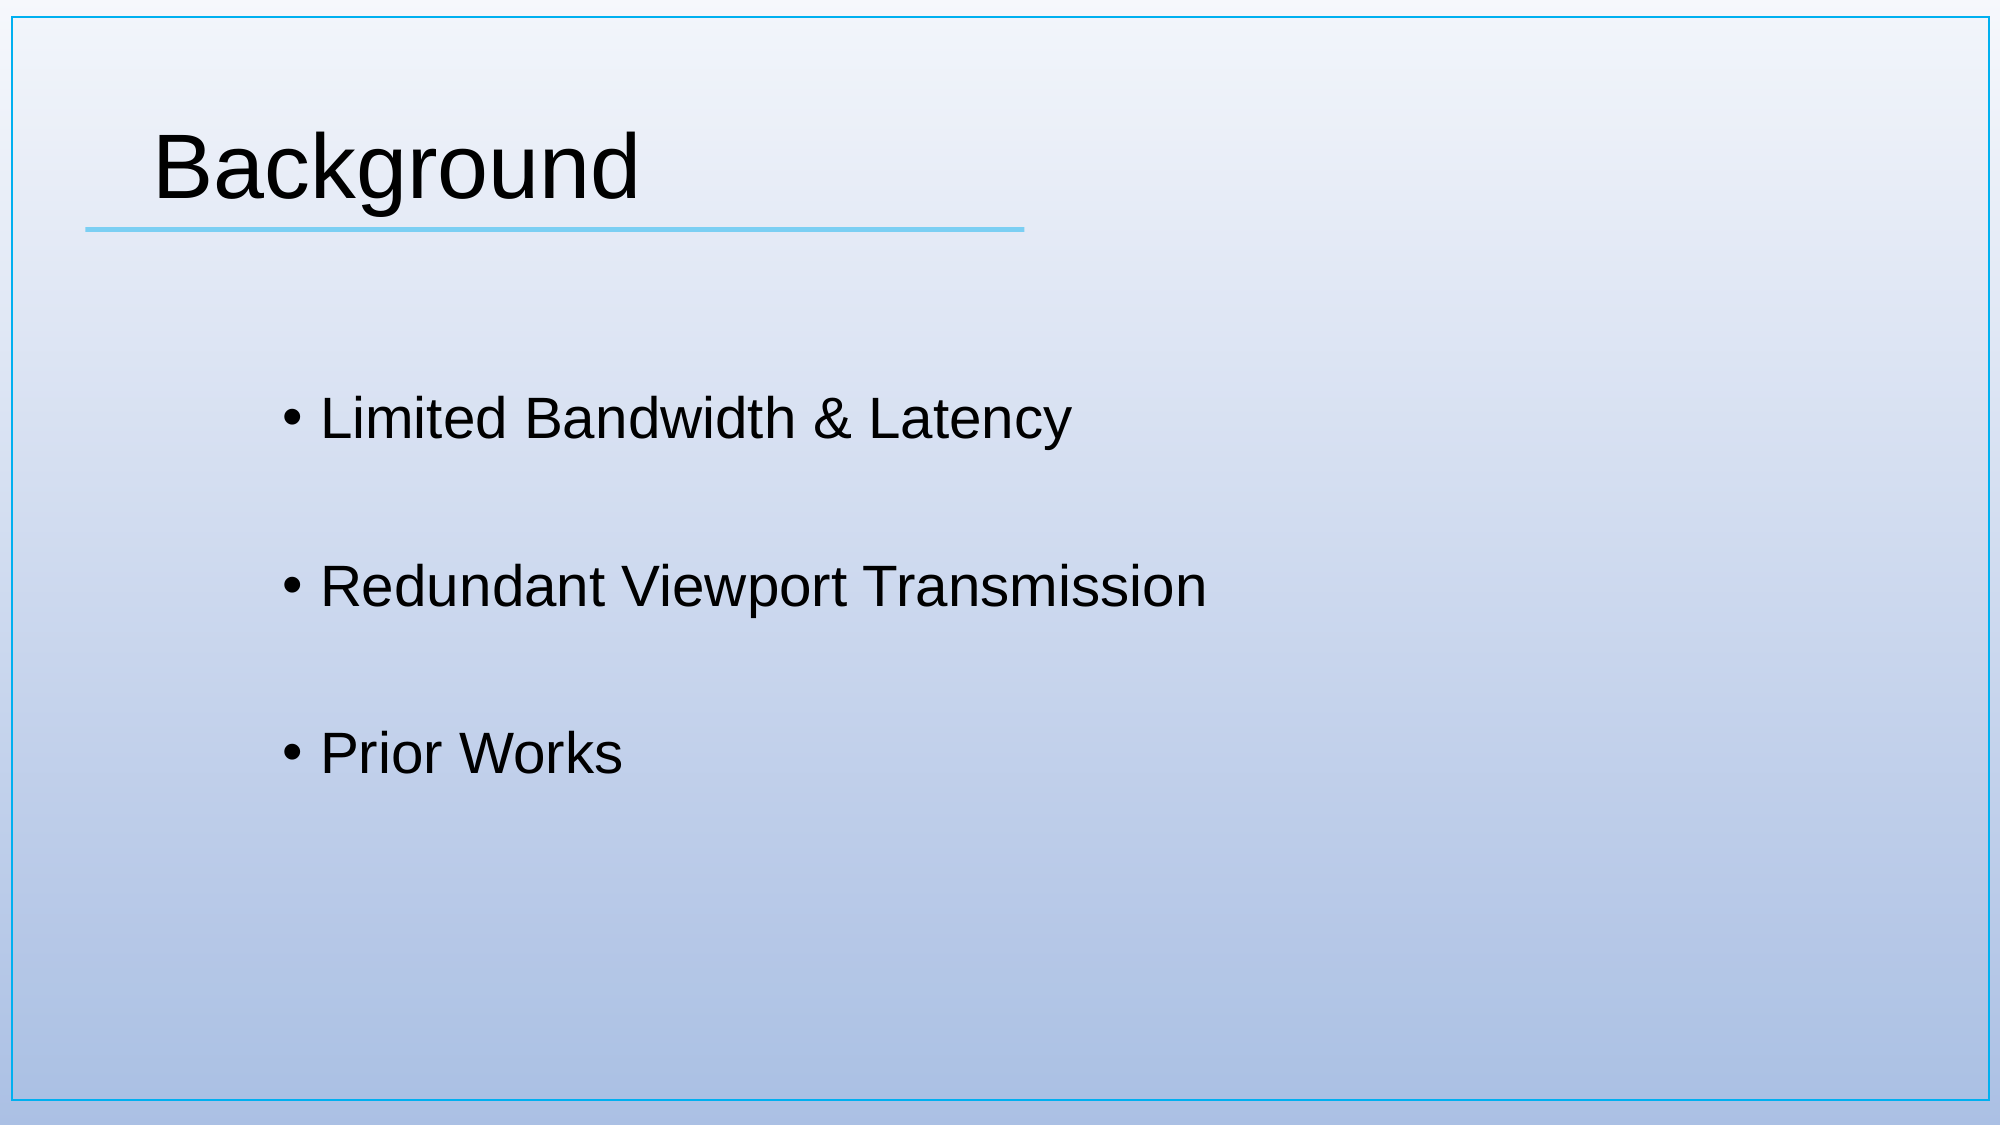

# Background

Limited Bandwidth & Latency

Redundant Viewport Transmission

Prior Works